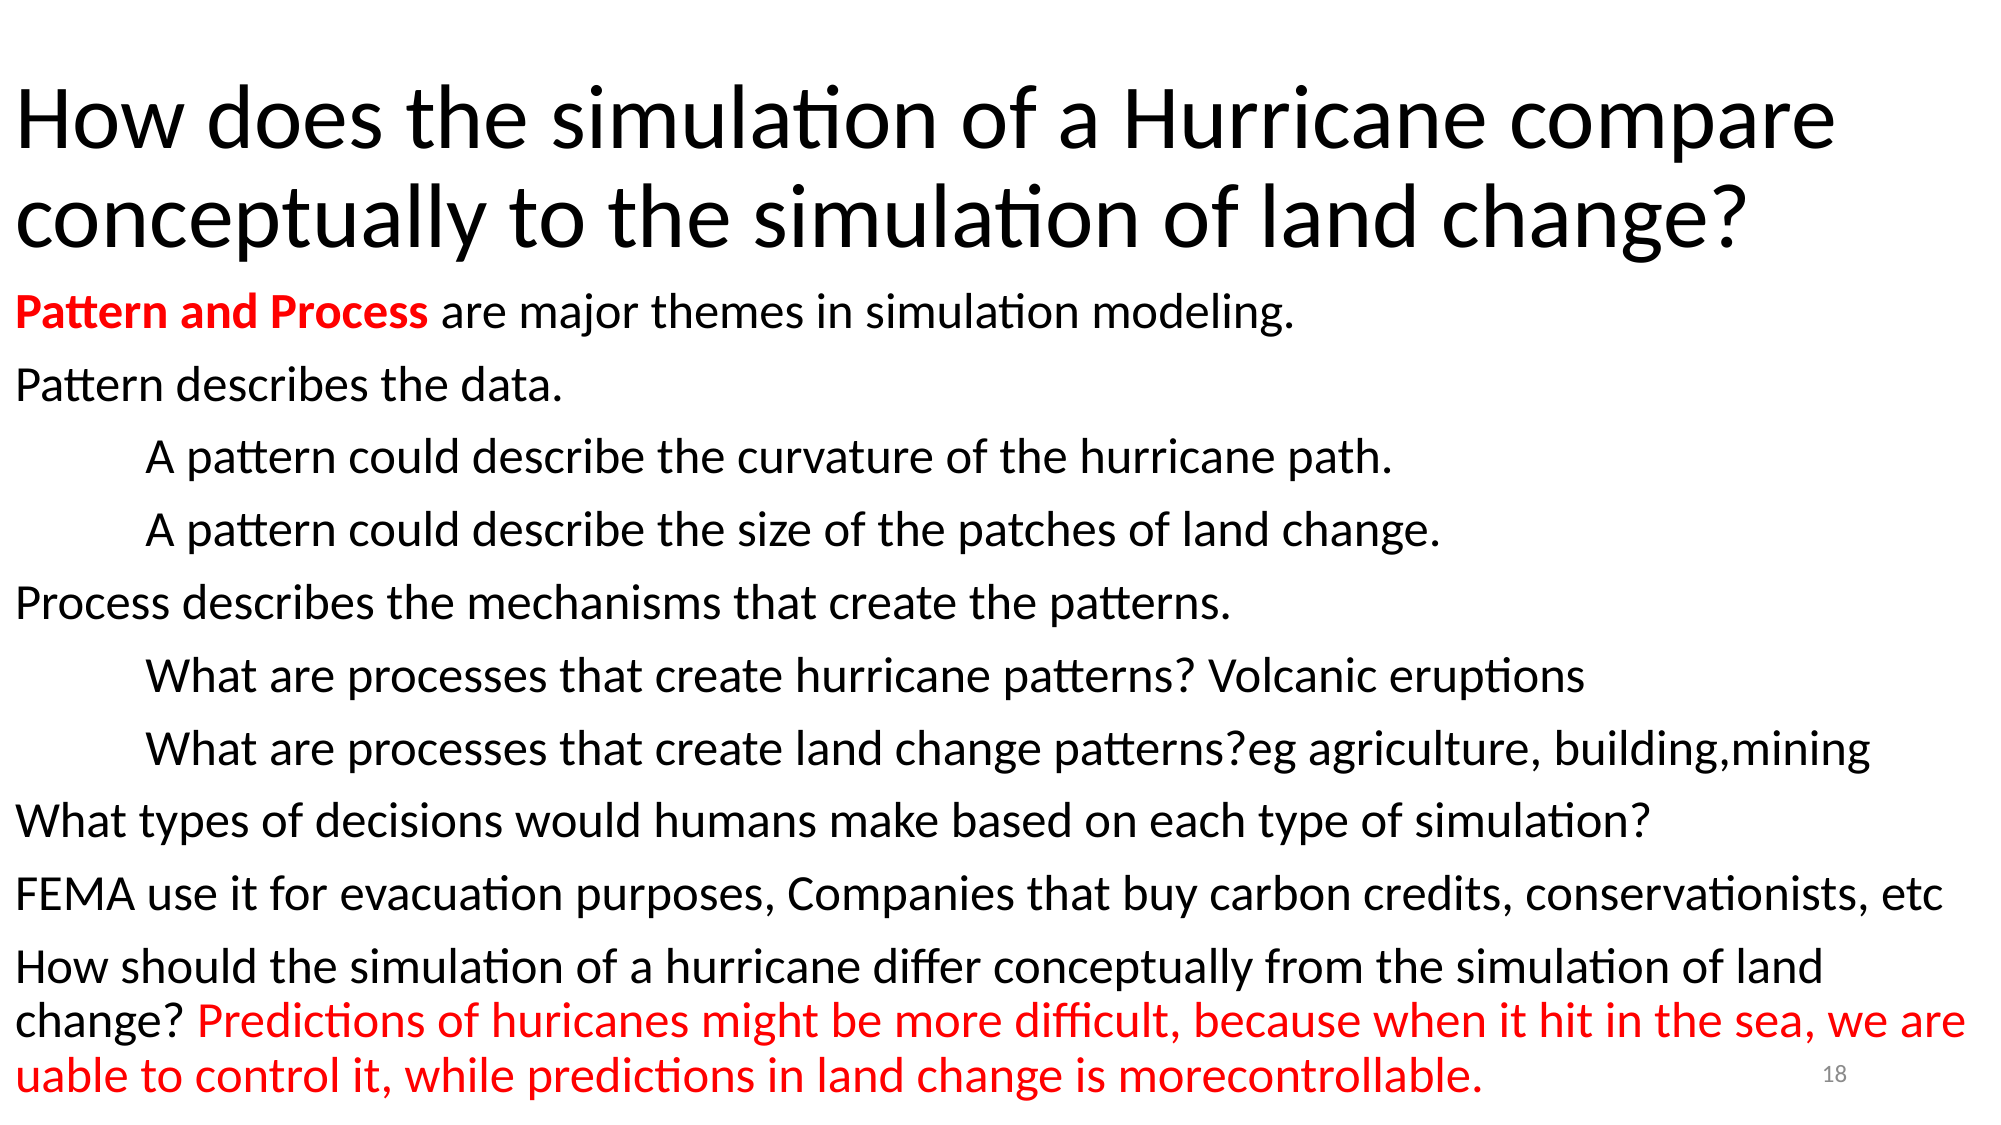

# How does the simulation of a Hurricane compare conceptually to the simulation of land change?
Pattern and Process are major themes in simulation modeling.
Pattern describes the data.
	A pattern could describe the curvature of the hurricane path.
	A pattern could describe the size of the patches of land change.
Process describes the mechanisms that create the patterns.
	What are processes that create hurricane patterns? Volcanic eruptions
	What are processes that create land change patterns?eg agriculture, building,mining
What types of decisions would humans make based on each type of simulation?
FEMA use it for evacuation purposes, Companies that buy carbon credits, conservationists, etc
How should the simulation of a hurricane differ conceptually from the simulation of land change? Predictions of huricanes might be more difficult, because when it hit in the sea, we are uable to control it, while predictions in land change is morecontrollable.

18